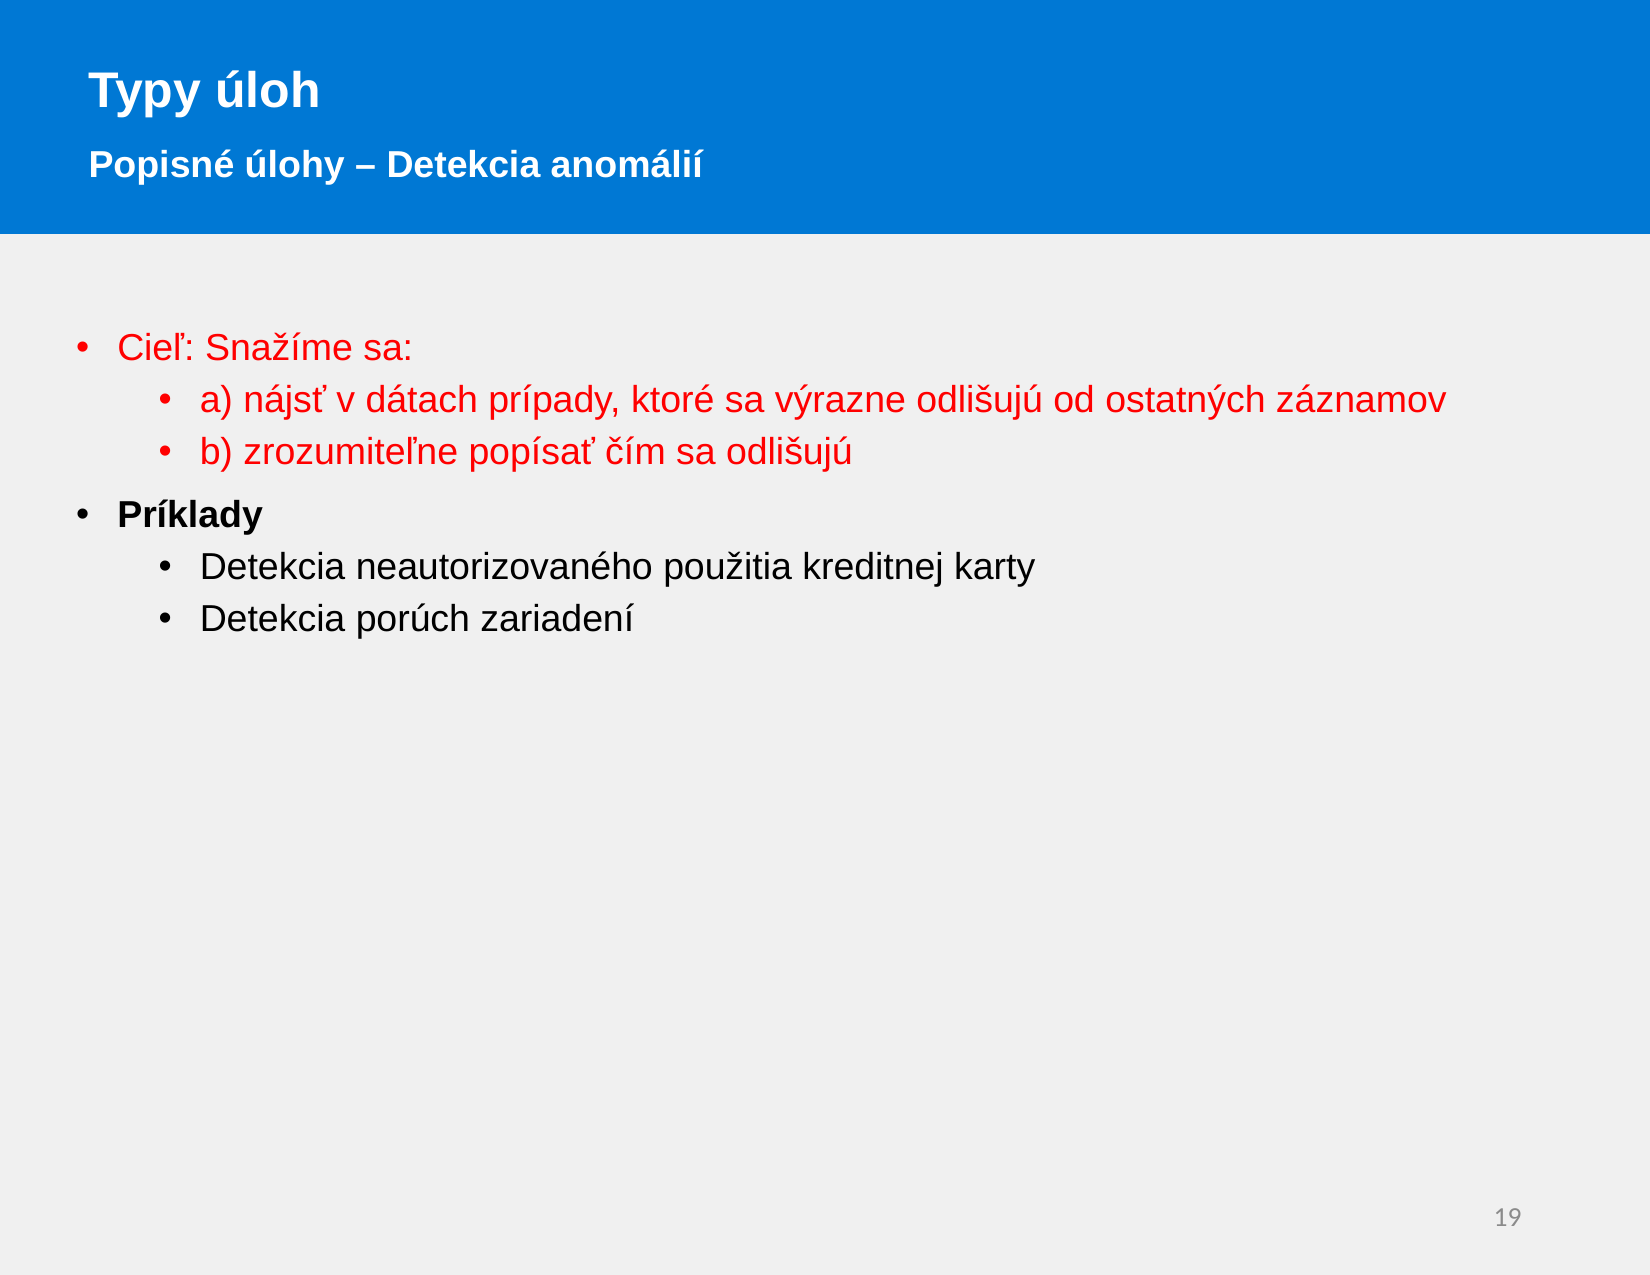

Typy úloh
Popisné úlohy – Detekcia anomálií
Cieľ: Snažíme sa:
a) nájsť v dátach prípady, ktoré sa výrazne odlišujú od ostatných záznamov
b) zrozumiteľne popísať čím sa odlišujú
Príklady
Detekcia neautorizovaného použitia kreditnej karty
Detekcia porúch zariadení

19